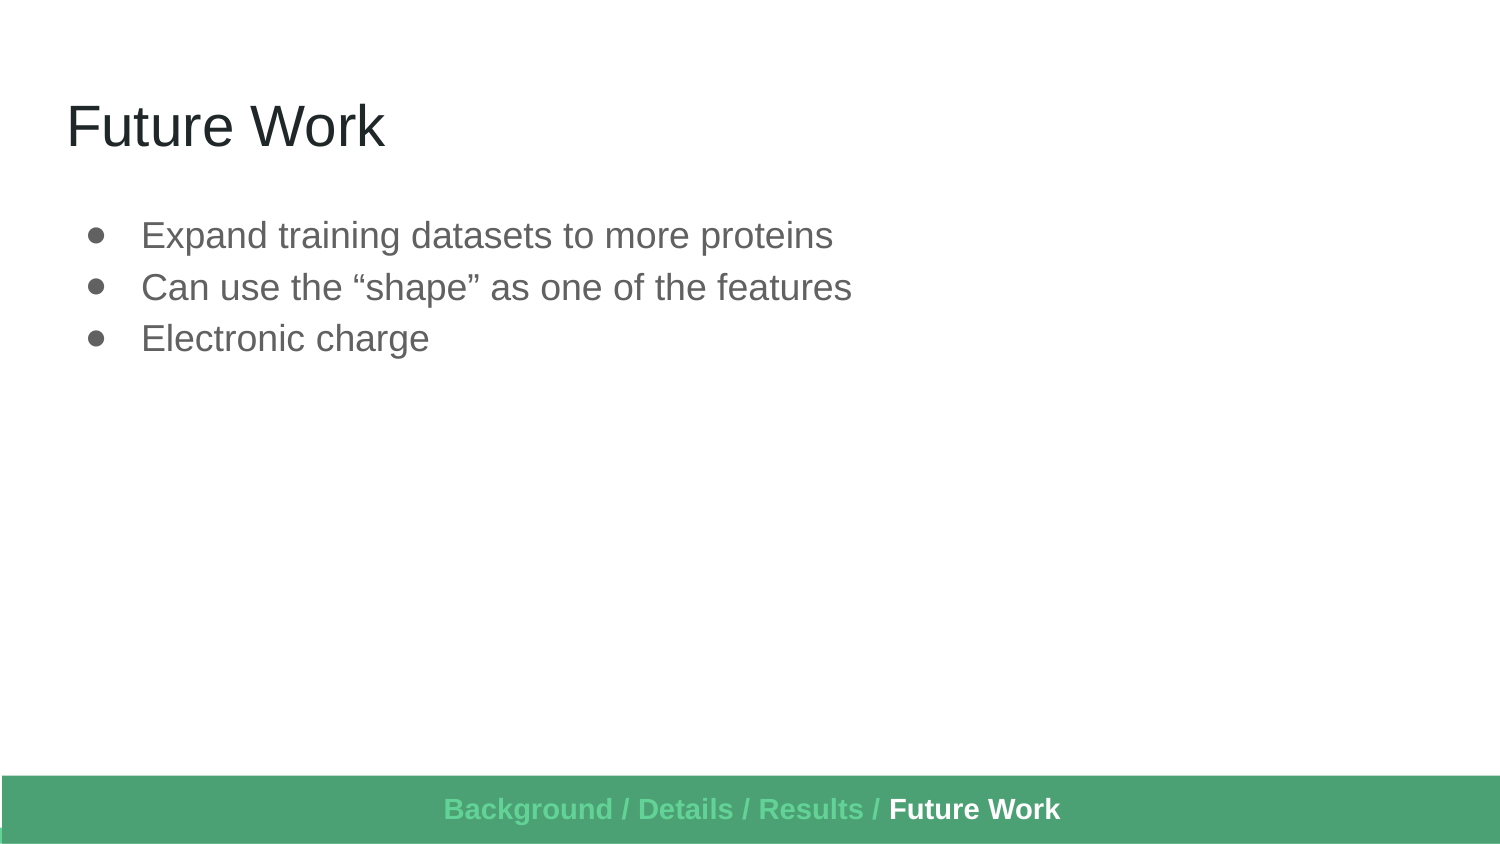

# Future Work
Expand training datasets to more proteins
Can use the “shape” as one of the features
Electronic charge
Background / Details / Results / Future Work